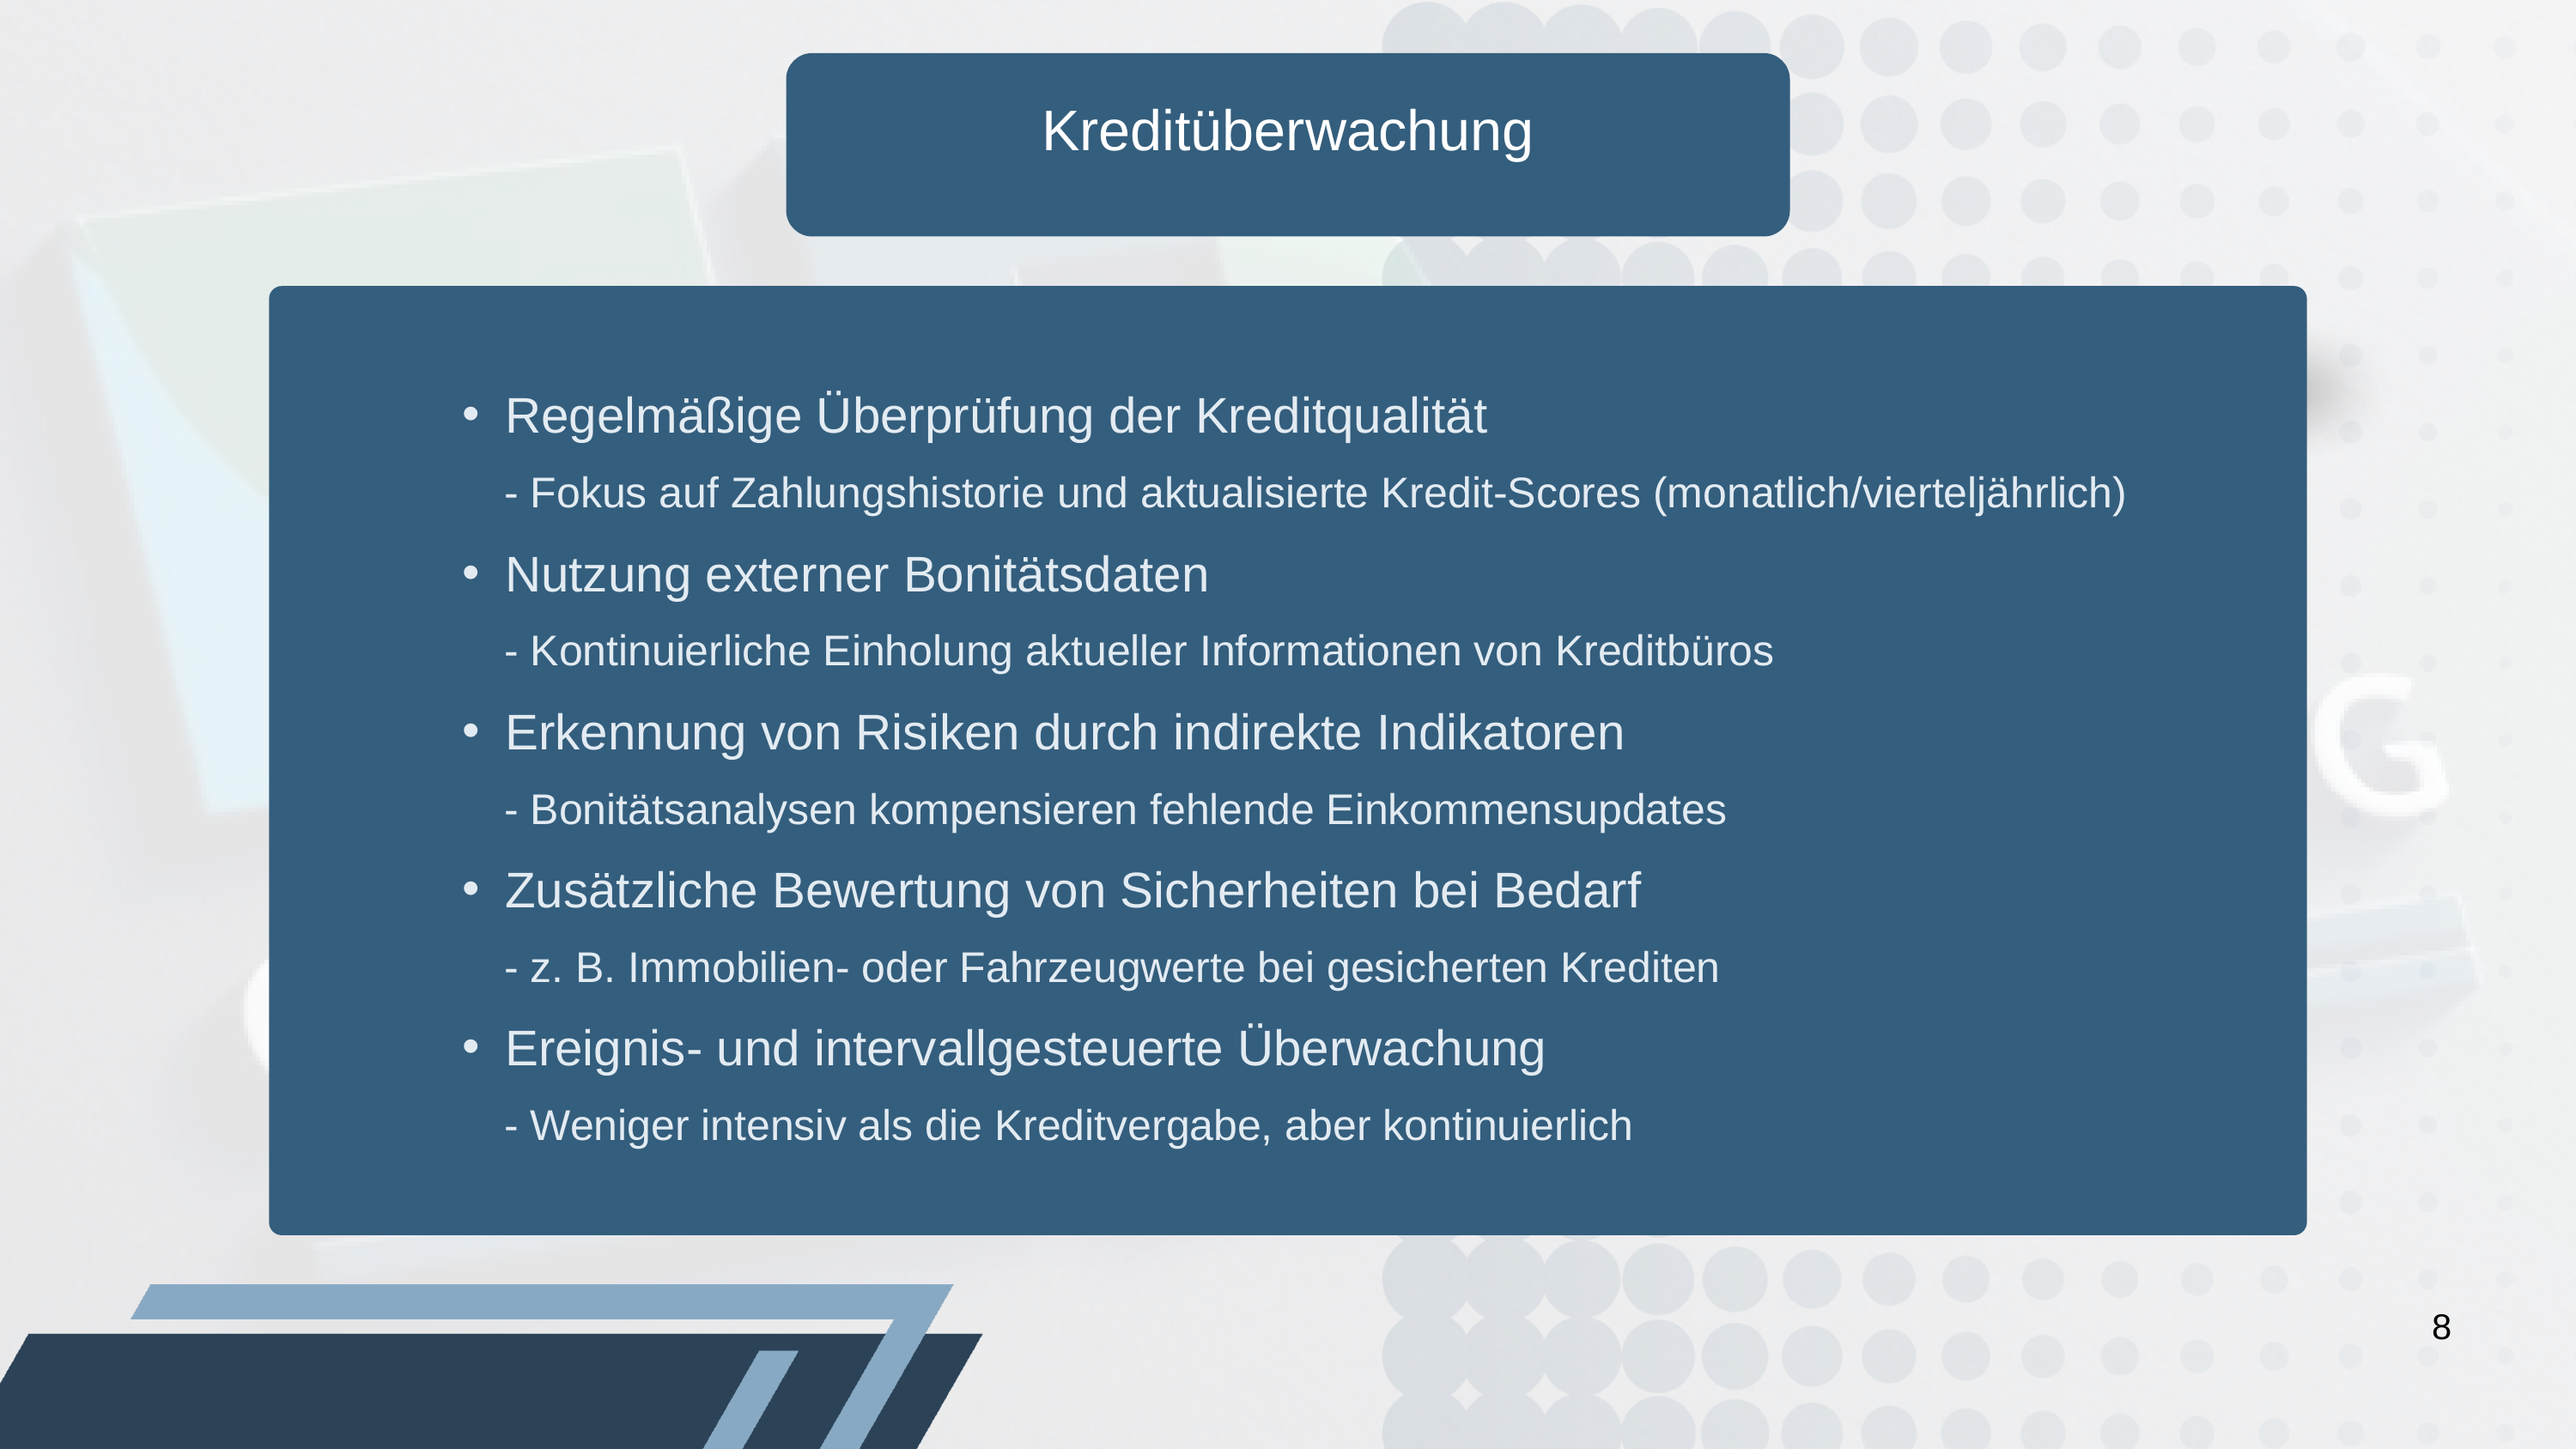

Kreditüberwachung

Regelmäßige Überprüfung der Kreditqualität
       - Fokus auf Zahlungshistorie und aktualisierte Kredit-Scores (monatlich/vierteljährlich)
Nutzung externer Bonitätsdaten
       - Kontinuierliche Einholung aktueller Informationen von Kreditbüros
Erkennung von Risiken durch indirekte Indikatoren
       - Bonitätsanalysen kompensieren fehlende Einkommensupdates
Zusätzliche Bewertung von Sicherheiten bei Bedarf
       - z. B. Immobilien- oder Fahrzeugwerte bei gesicherten Krediten
Ereignis- und intervallgesteuerte Überwachung
       - Weniger intensiv als die Kreditvergabe, aber kontinuierlich

8